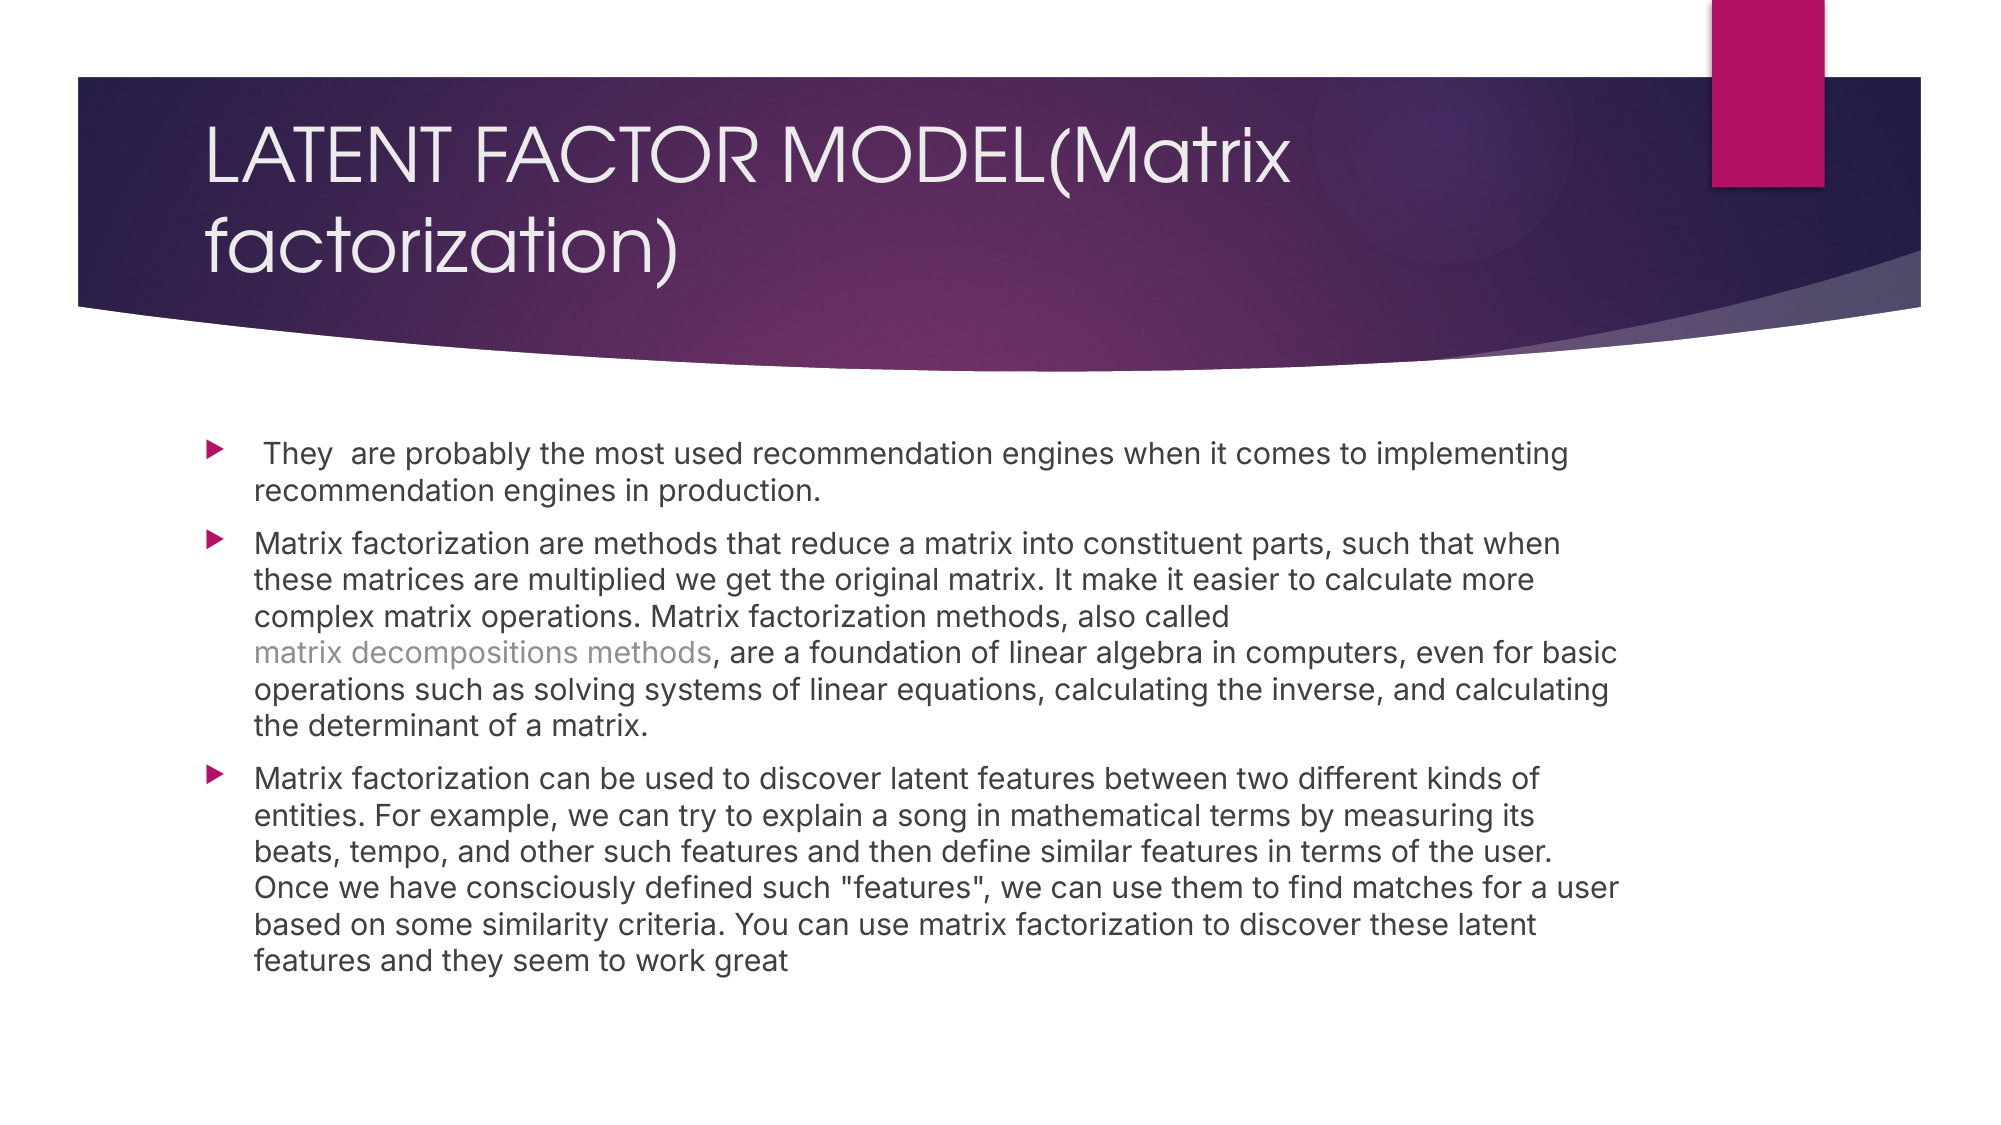

# LATENT FACTOR MODEL(Matrix factorization)
 They  are probably the most used recommendation engines when it comes to implementing recommendation engines in production.
Matrix factorization are methods that reduce a matrix into constituent parts, such that when these matrices are multiplied we get the original matrix. It make it easier to calculate more complex matrix operations. Matrix factorization methods, also called matrix decompositions methods, are a foundation of linear algebra in computers, even for basic operations such as solving systems of linear equations, calculating the inverse, and calculating the determinant of a matrix.
Matrix factorization can be used to discover latent features between two different kinds of entities. For example, we can try to explain a song in mathematical terms by measuring its beats, tempo, and other such features and then define similar features in terms of the user. Once we have consciously defined such "features", we can use them to find matches for a user based on some similarity criteria. You can use matrix factorization to discover these latent features and they seem to work great